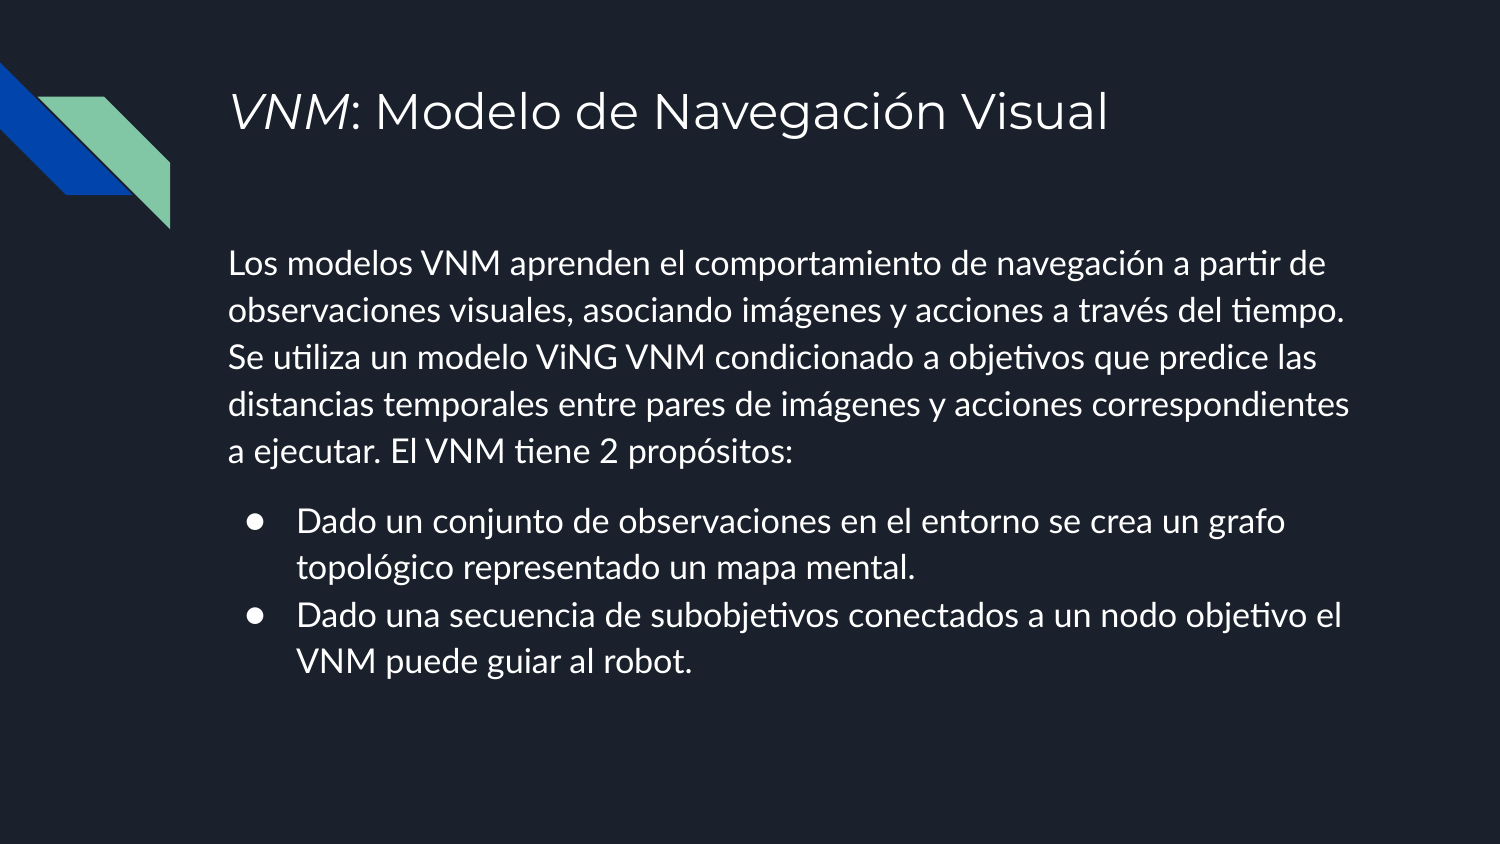

# VNM: Modelo de Navegación Visual
Los modelos VNM aprenden el comportamiento de navegación a partir de observaciones visuales, asociando imágenes y acciones a través del tiempo.
Se utiliza un modelo ViNG VNM condicionado a objetivos que predice las distancias temporales entre pares de imágenes y acciones correspondientes a ejecutar. El VNM tiene 2 propósitos:
Dado un conjunto de observaciones en el entorno se crea un grafo topológico representado un mapa mental.
Dado una secuencia de subobjetivos conectados a un nodo objetivo el VNM puede guiar al robot.